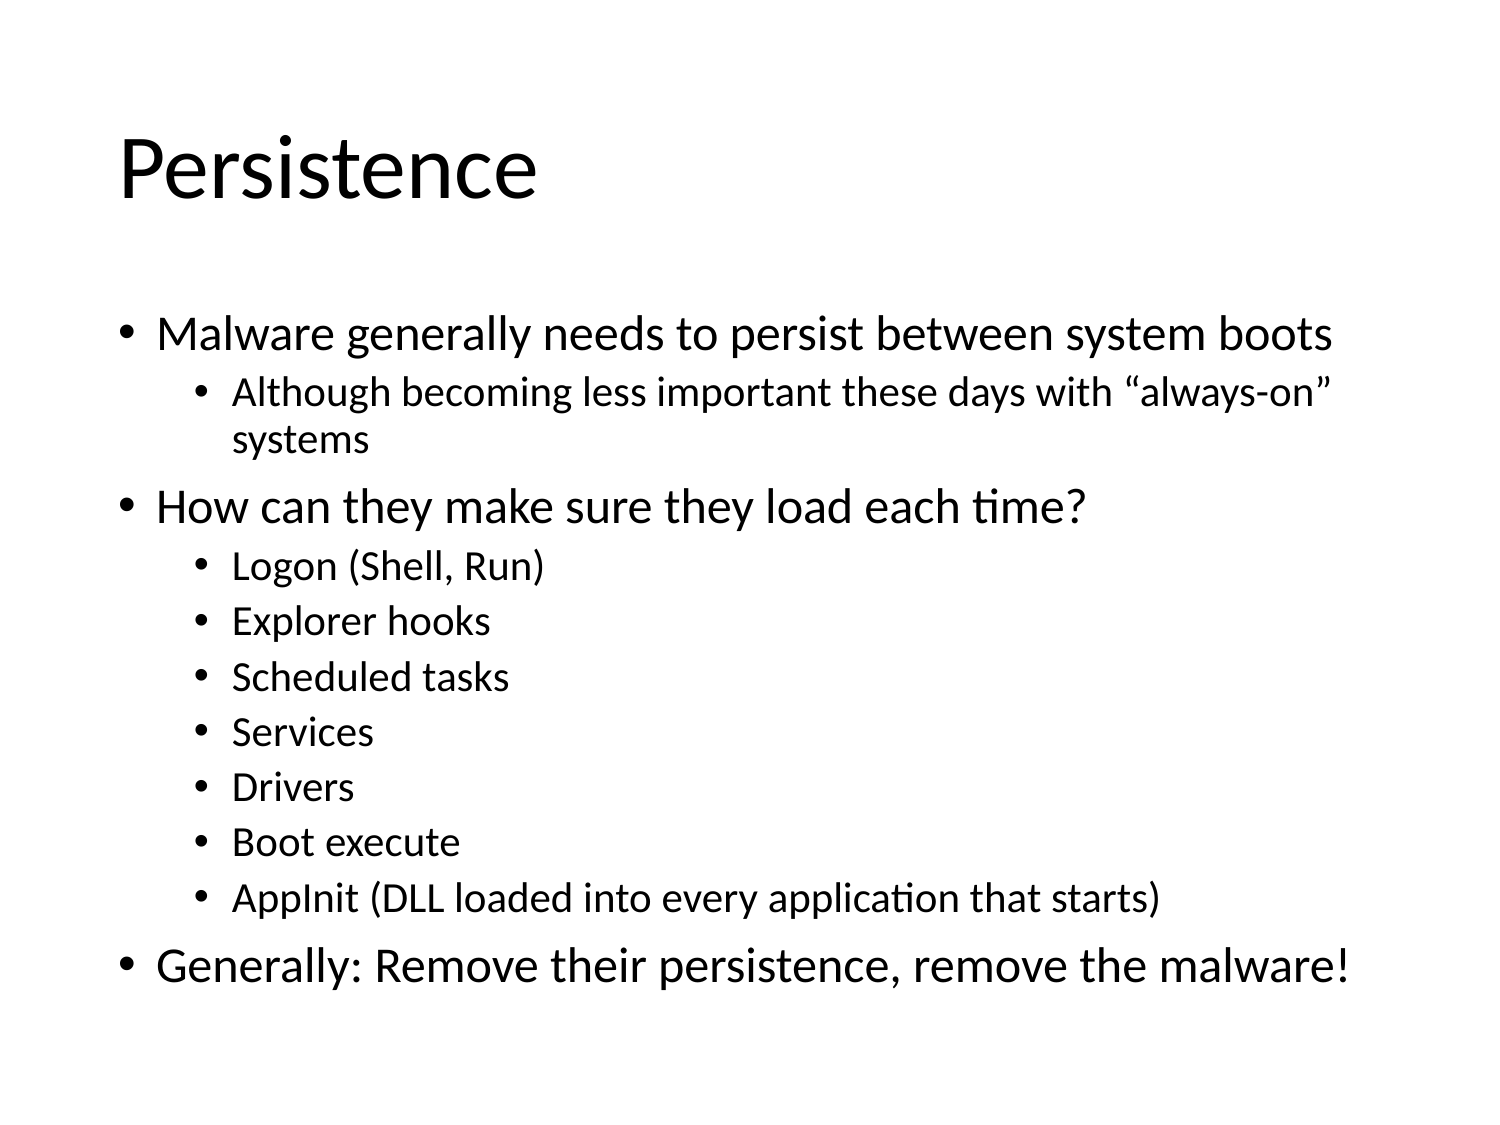

# Persistence
Malware generally needs to persist between system boots
Although becoming less important these days with “always-on” systems
How can they make sure they load each time?
Logon (Shell, Run)
Explorer hooks
Scheduled tasks
Services
Drivers
Boot execute
AppInit (DLL loaded into every application that starts)
Generally: Remove their persistence, remove the malware!